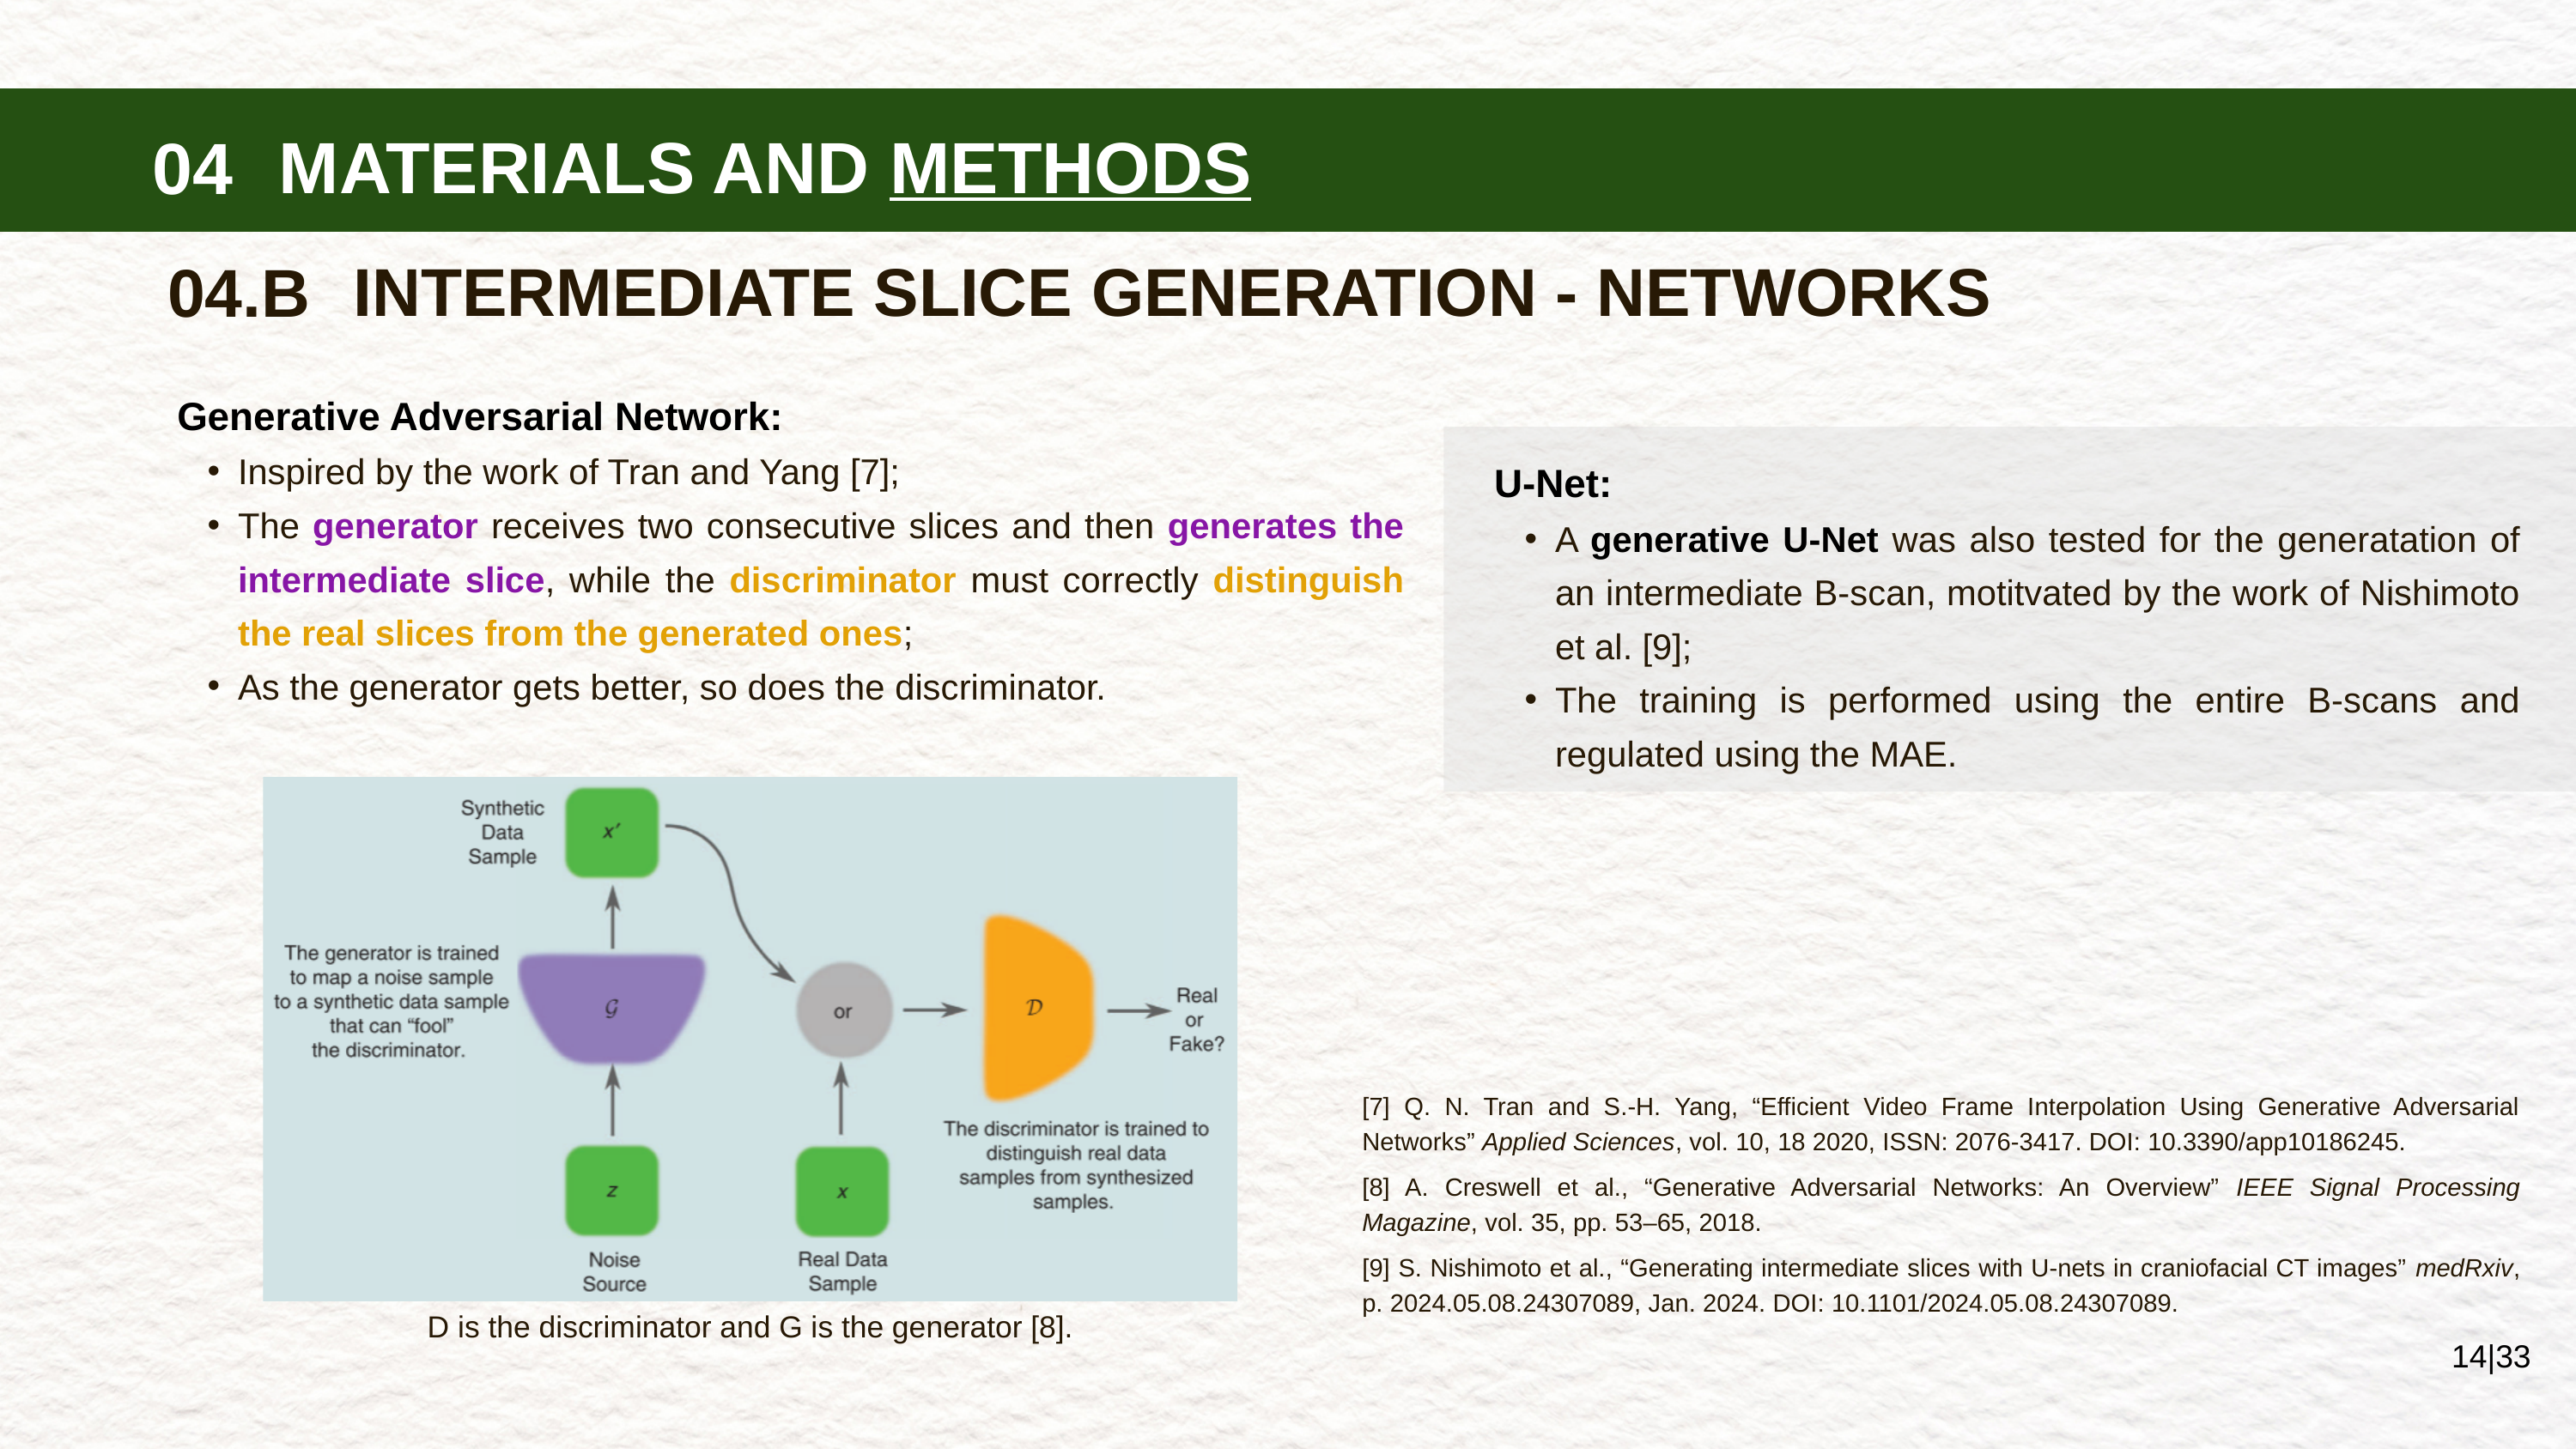

MATERIALS AND METHODS
04
MATERIALS AND METHODS
04
MATERIALS AND METHODS
04
INTERMEDIATE SLICE GENERATION - NETWORKS
04.B
Generative Adversarial Network:
Inspired by the work of Tran and Yang [7];
The generator receives two consecutive slices and then generates the intermediate slice, while the discriminator must correctly distinguish the real slices from the generated ones;
As the generator gets better, so does the discriminator.

U-Net:
A generative U-Net was also tested for the generatation of an intermediate B-scan, motitvated by the work of Nishimoto et al. [9];
The training is performed using the entire B-scans and regulated using the MAE.

[7] Q. N. Tran and S.-H. Yang, “Efficient Video Frame Interpolation Using Generative Adversarial Networks” Applied Sciences, vol. 10, 18 2020, ISSN: 2076-3417. DOI: 10.3390/app10186245.
[8] A. Creswell et al., “Generative Adversarial Networks: An Overview” IEEE Signal Processing Magazine, vol. 35, pp. 53–65, 2018.
[9] S. Nishimoto et al., “Generating intermediate slices with U-nets in craniofacial CT images” medRxiv, p. 2024.05.08.24307089, Jan. 2024. DOI: 10.1101/2024.05.08.24307089.
D is the discriminator and G is the generator [8].
14|33